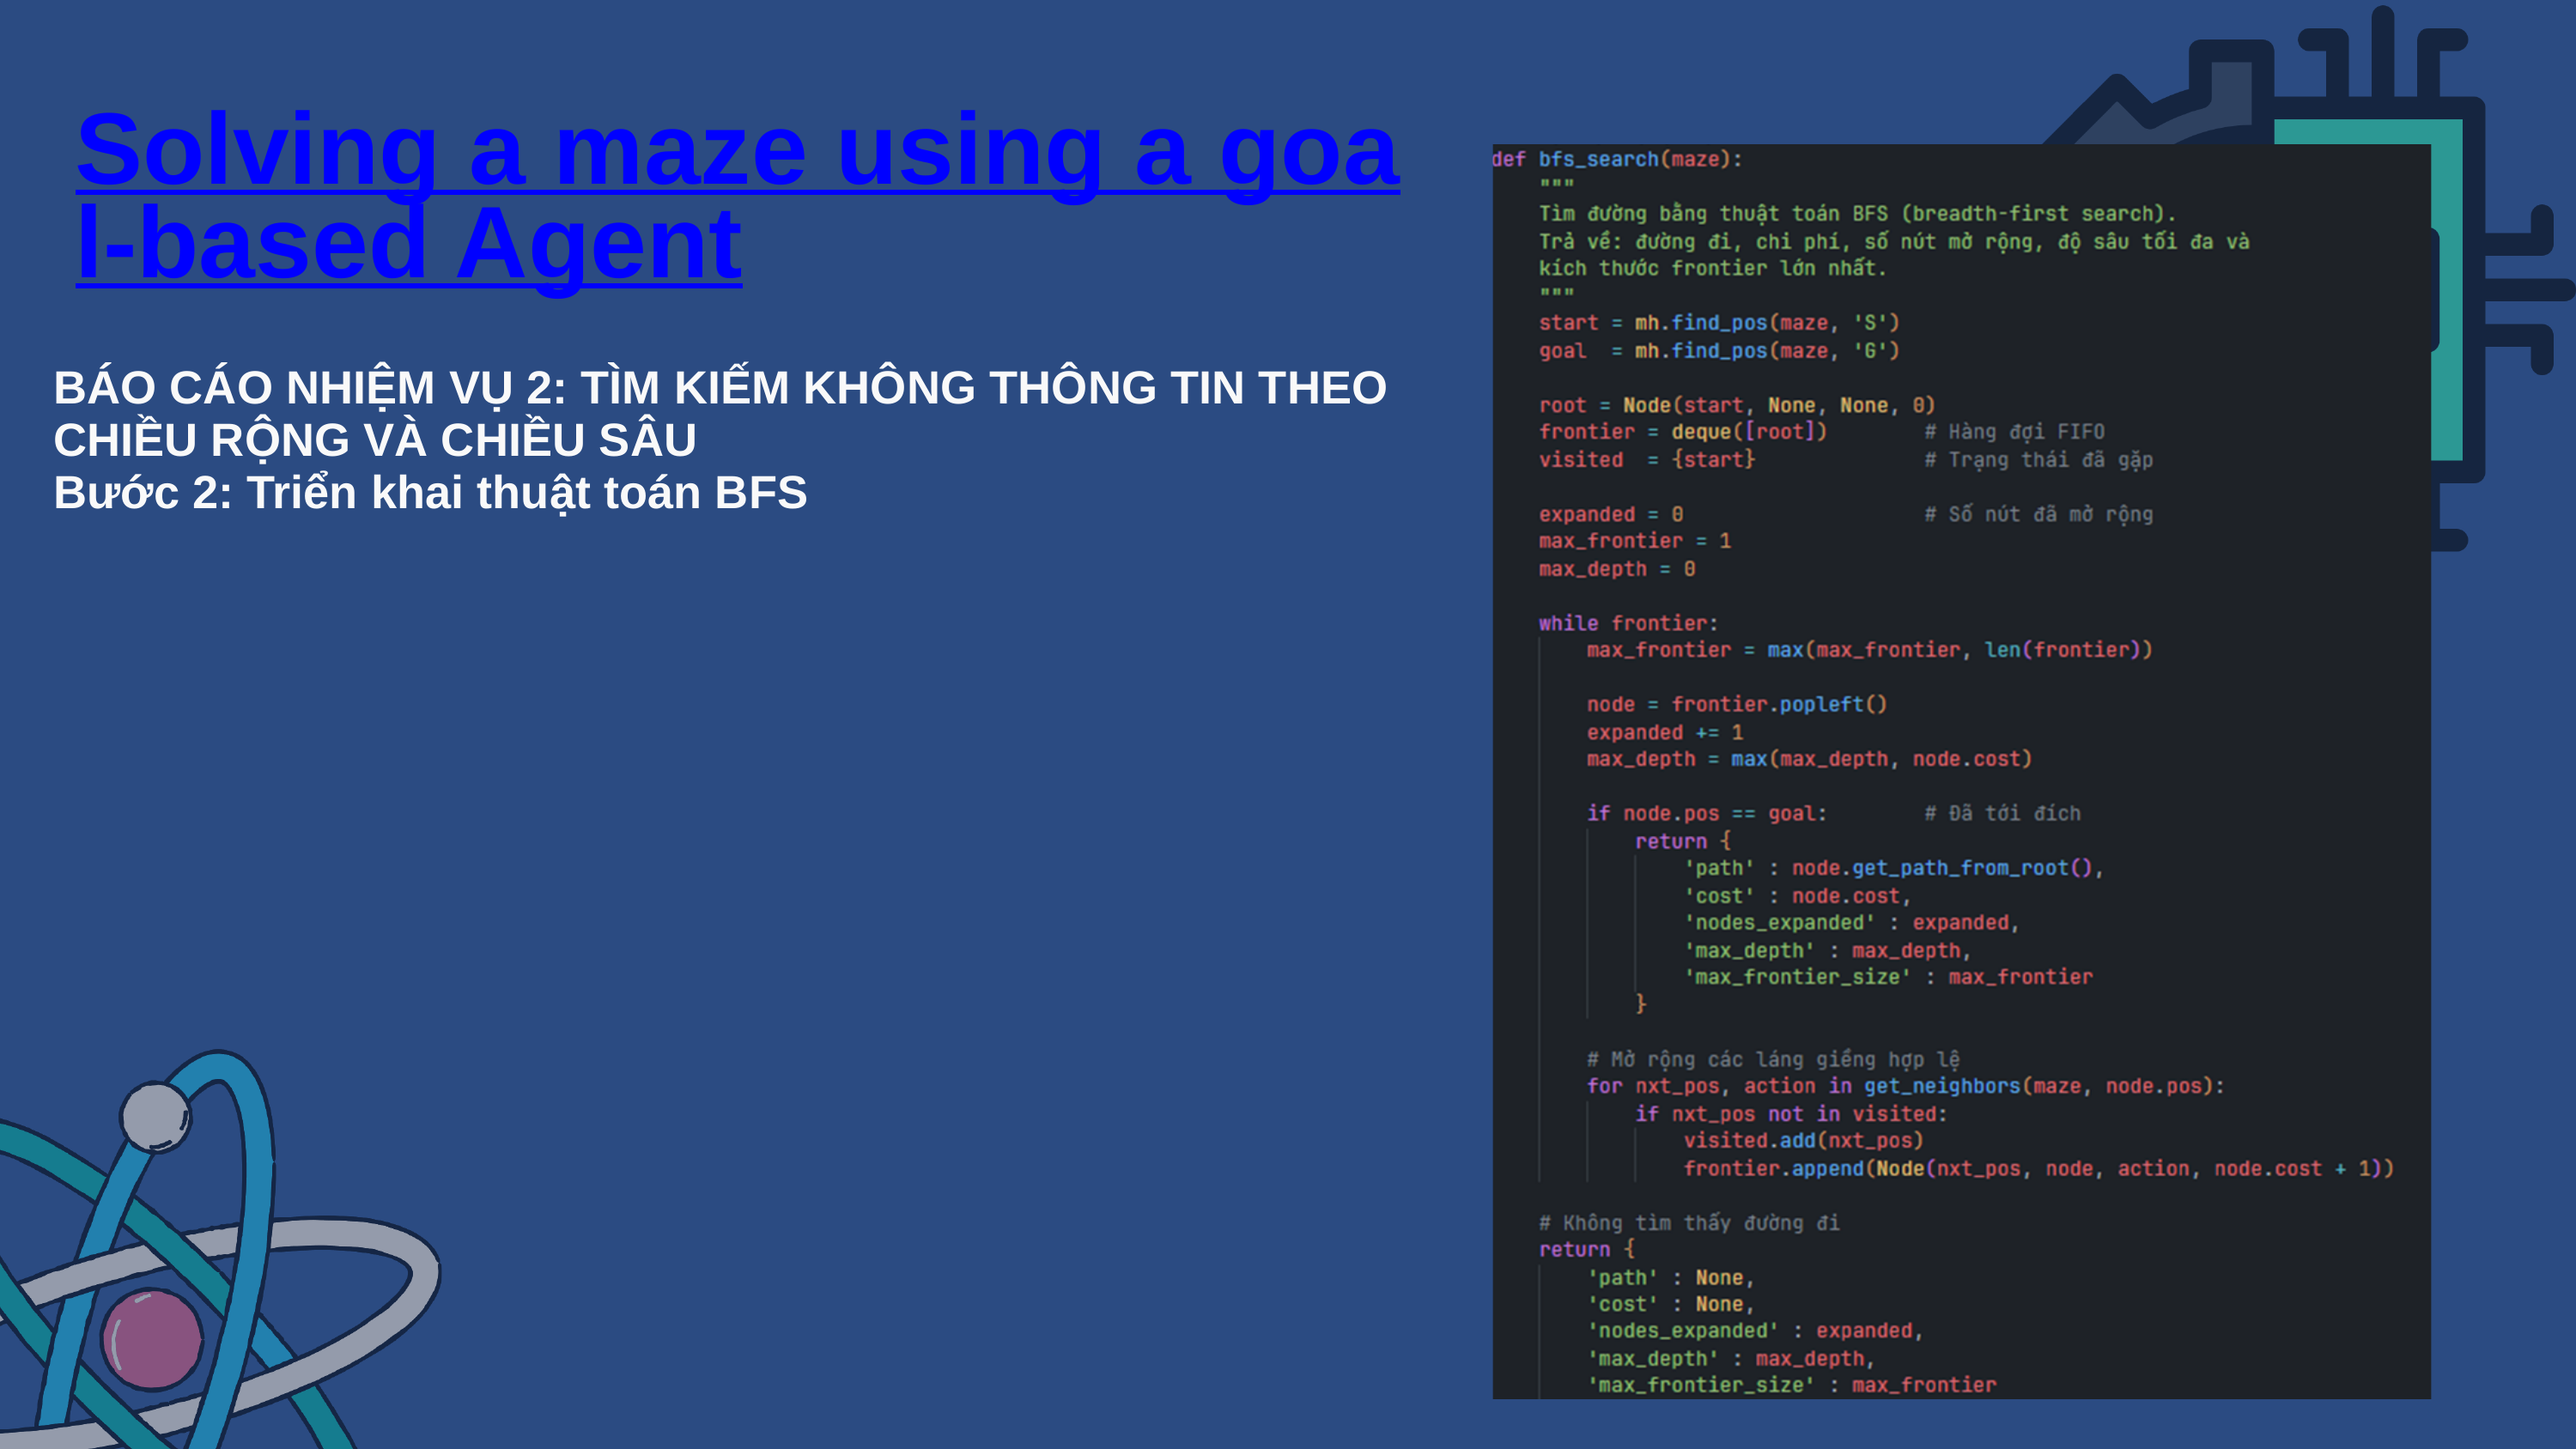

Solving a maze using a goal-based Agent

BÁO CÁO NHIỆM VỤ 2: TÌM KIẾM KHÔNG THÔNG TIN THEO CHIỀU RỘNG VÀ CHIỀU SÂU
Bước 2: Triển khai thuật toán BFS